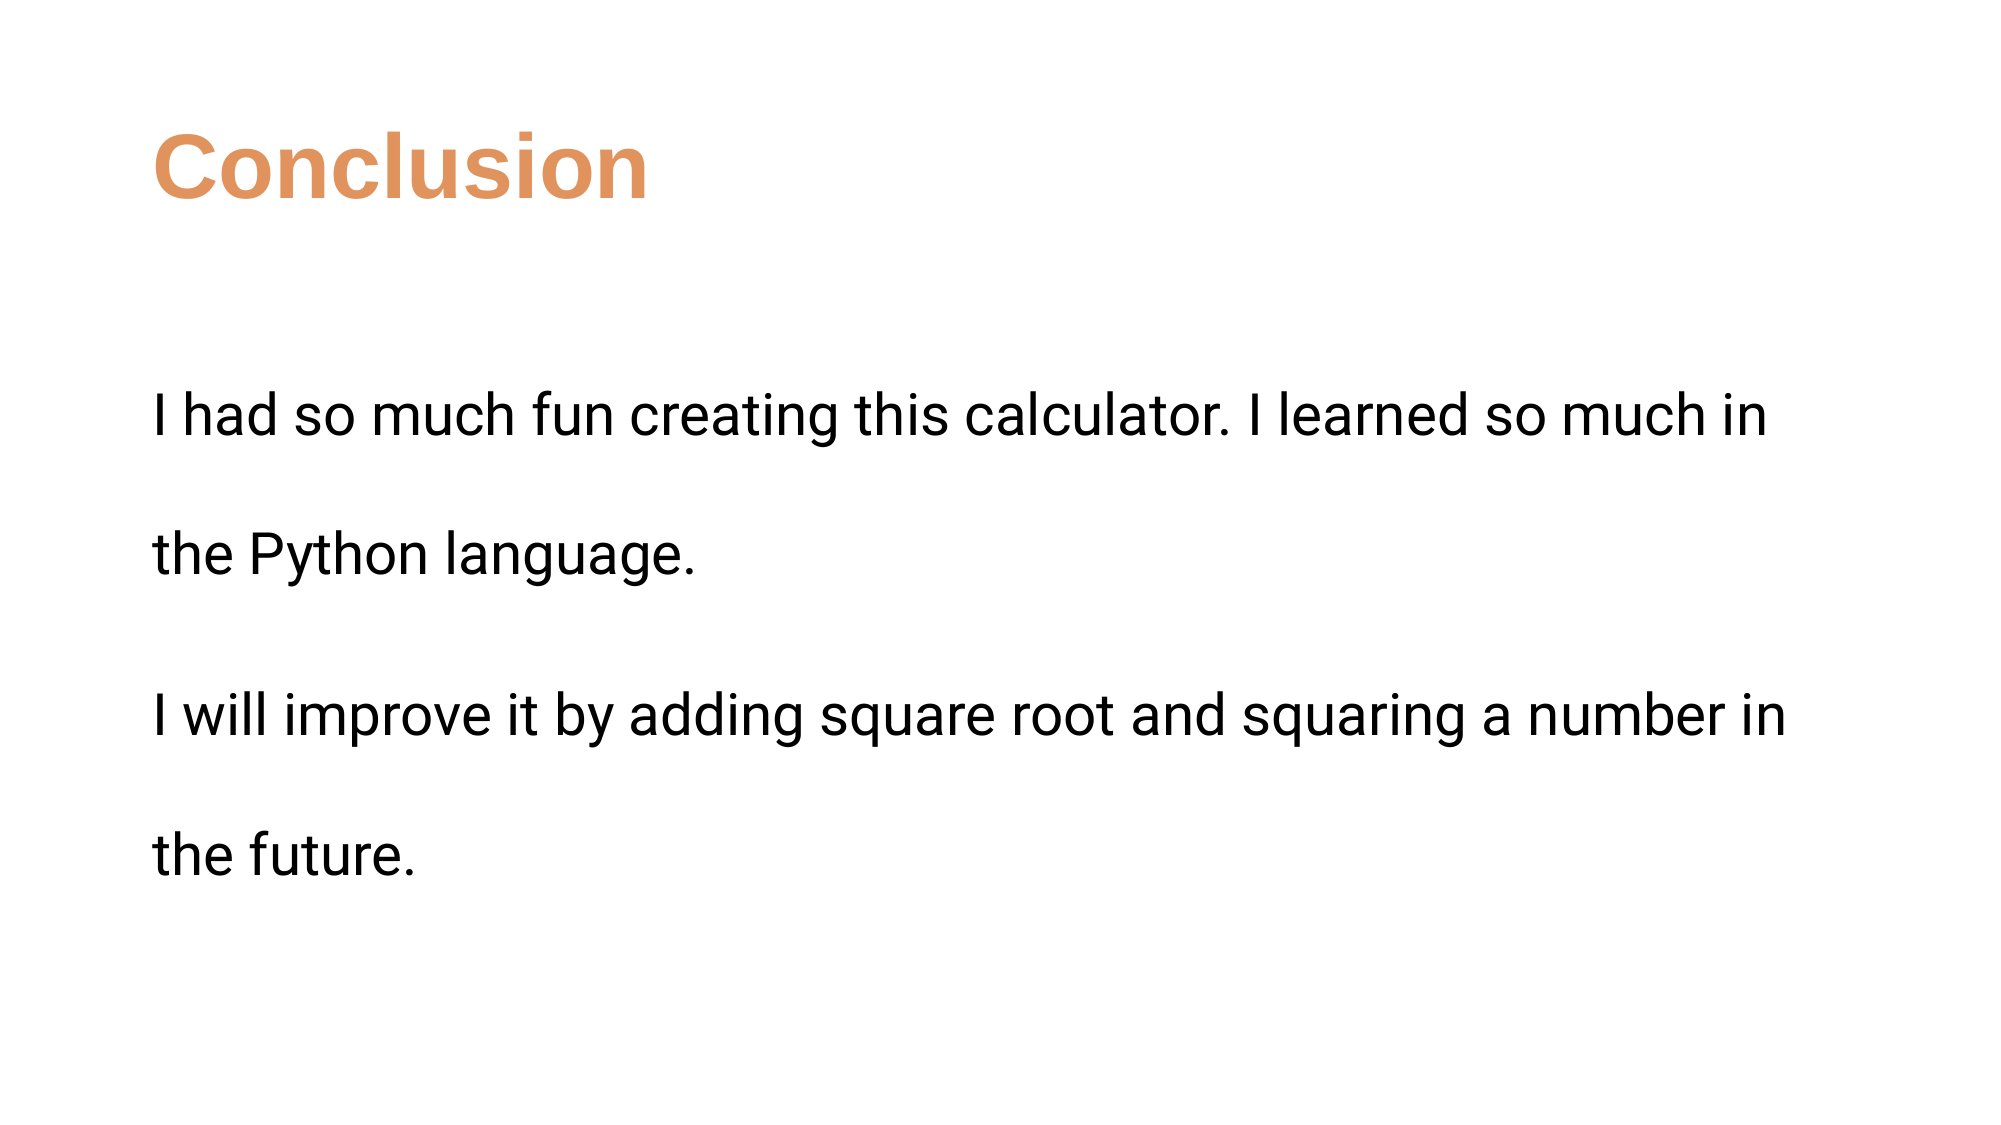

# Conclusion
I had so much fun creating this calculator. I learned so much in the Python language.
I will improve it by adding square root and squaring a number in the future.